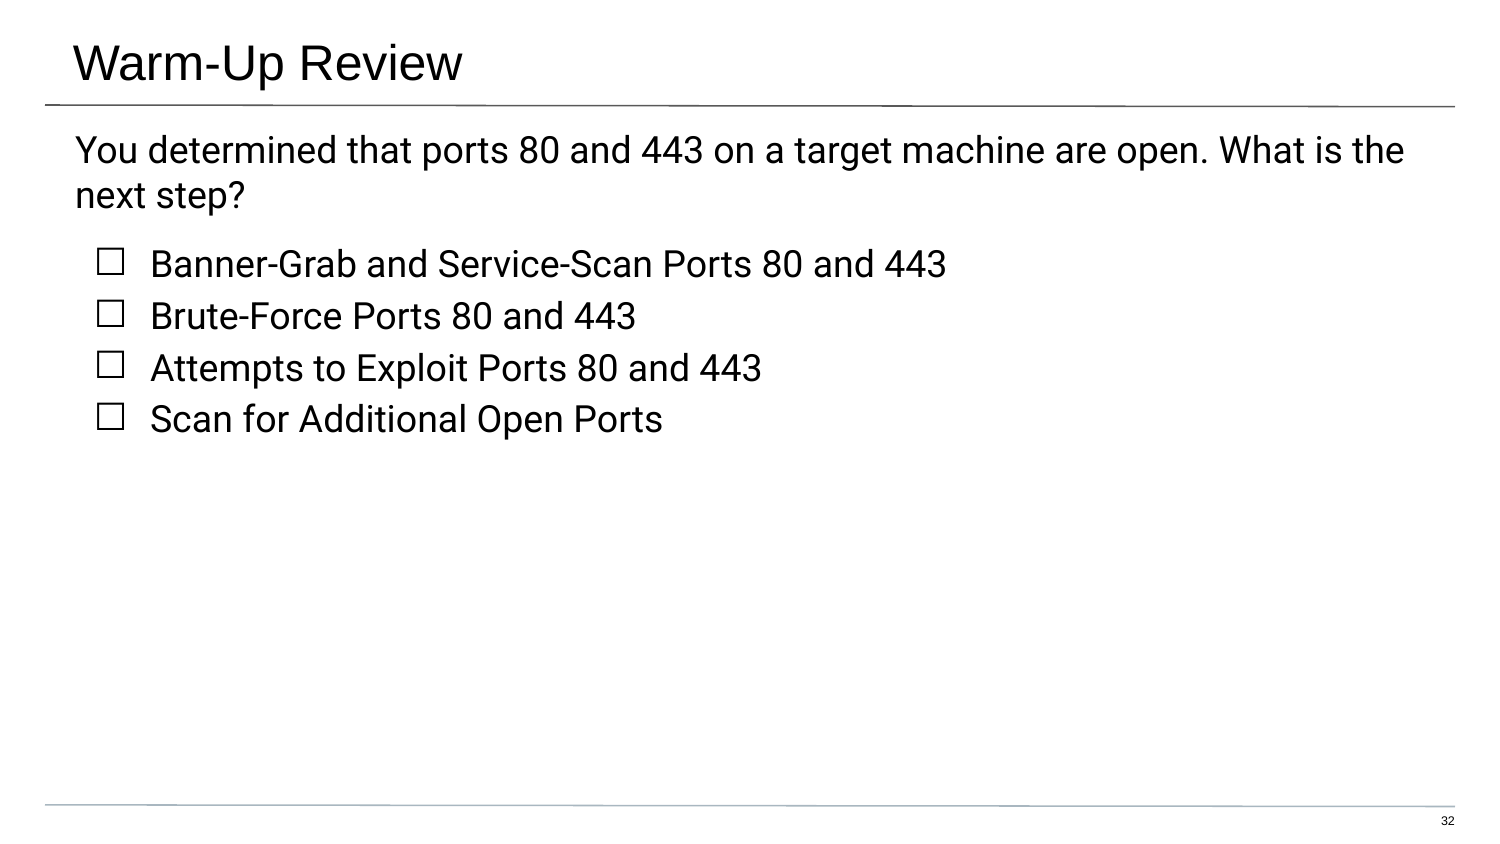

# Warm-Up Review
You determined that ports 80 and 443 on a target machine are open. What is the next step?
Banner-Grab and Service-Scan Ports 80 and 443
Brute-Force Ports 80 and 443
Attempts to Exploit Ports 80 and 443
Scan for Additional Open Ports

32